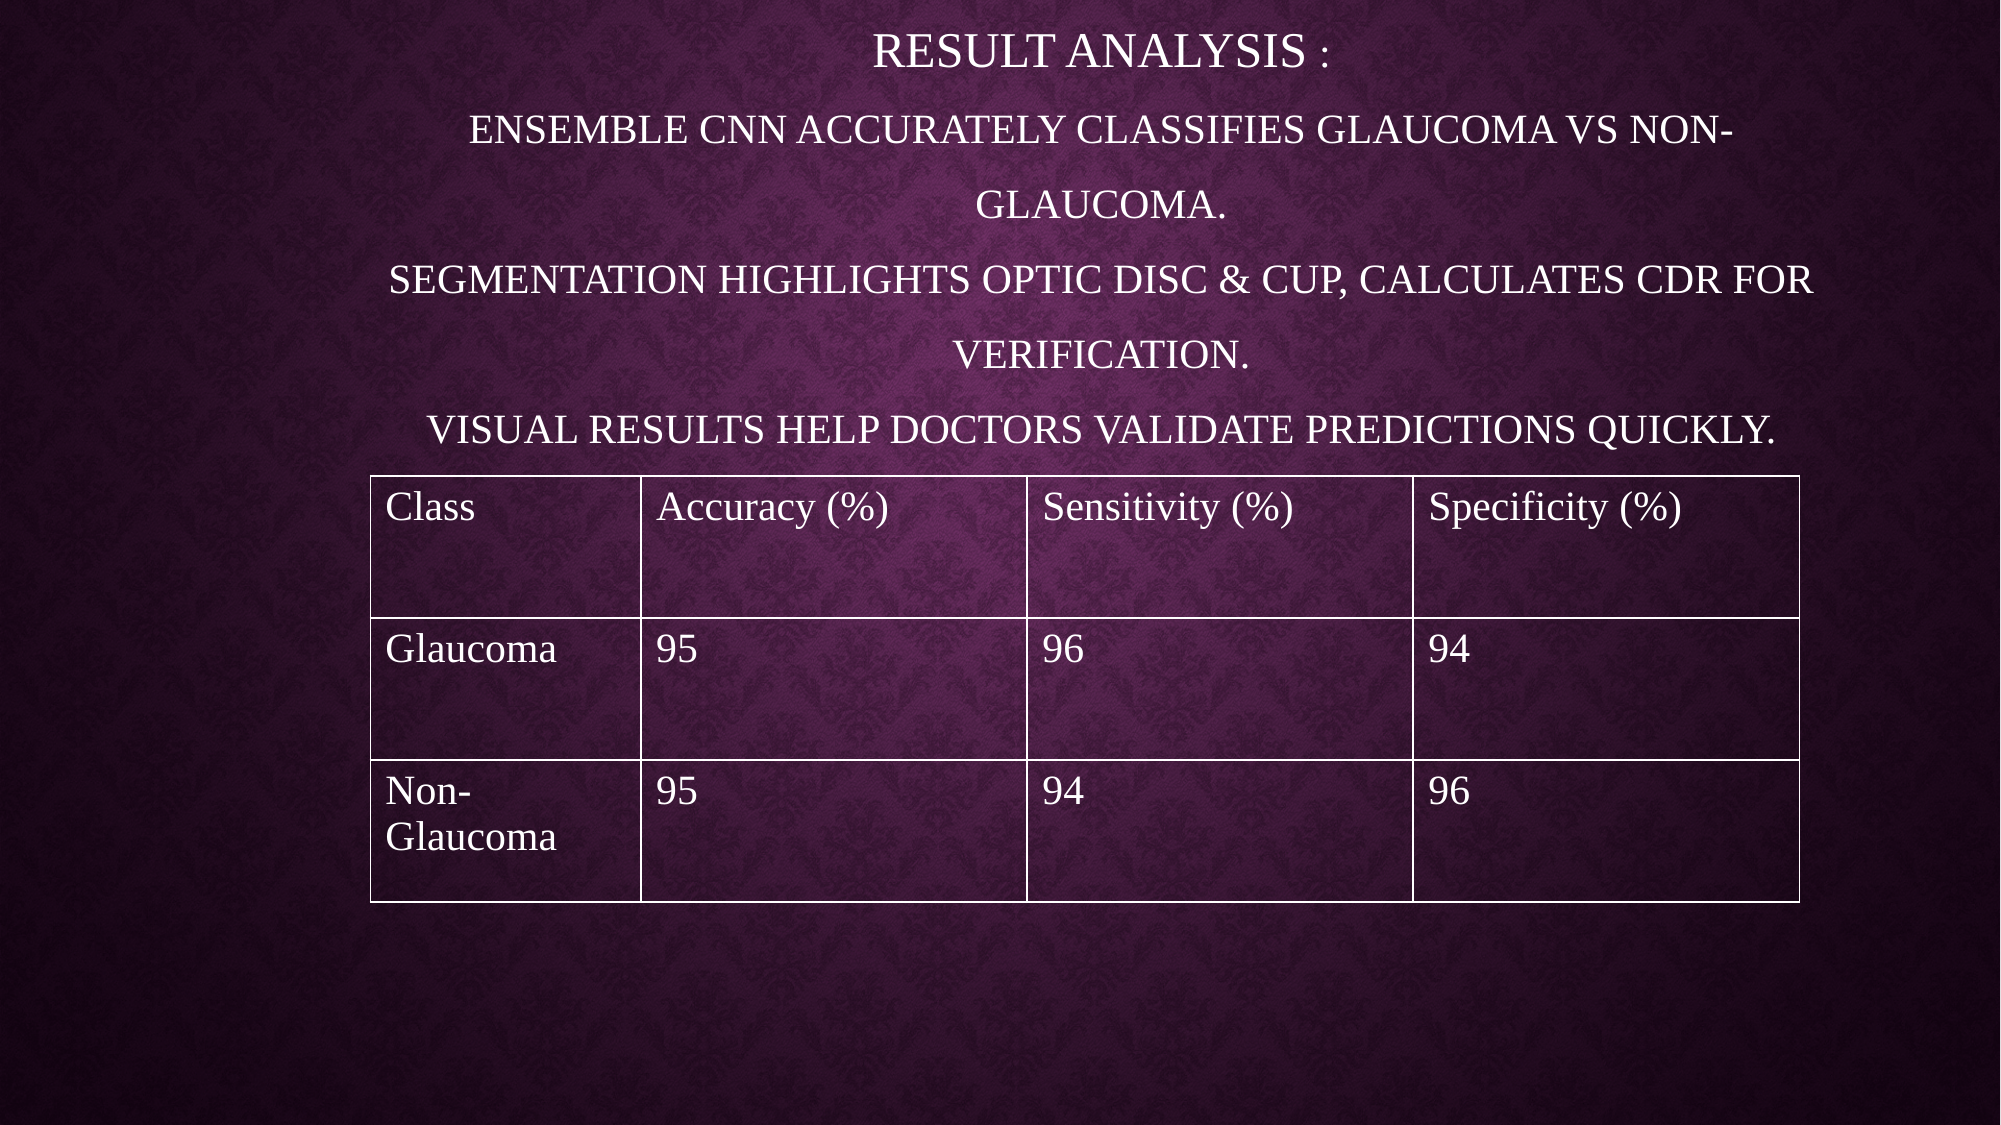

# Result analysis : Ensemble CNN accurately classifies Glaucoma vs Non-Glaucoma. Segmentation highlights optic disc & cup, calculates CDR for verification. Visual results help doctors validate predictions quickly.
| Class | Accuracy (%) | Sensitivity (%) | Specificity (%) |
| --- | --- | --- | --- |
| Glaucoma | 95 | 96 | 94 |
| Non-Glaucoma | 95 | 94 | 96 |